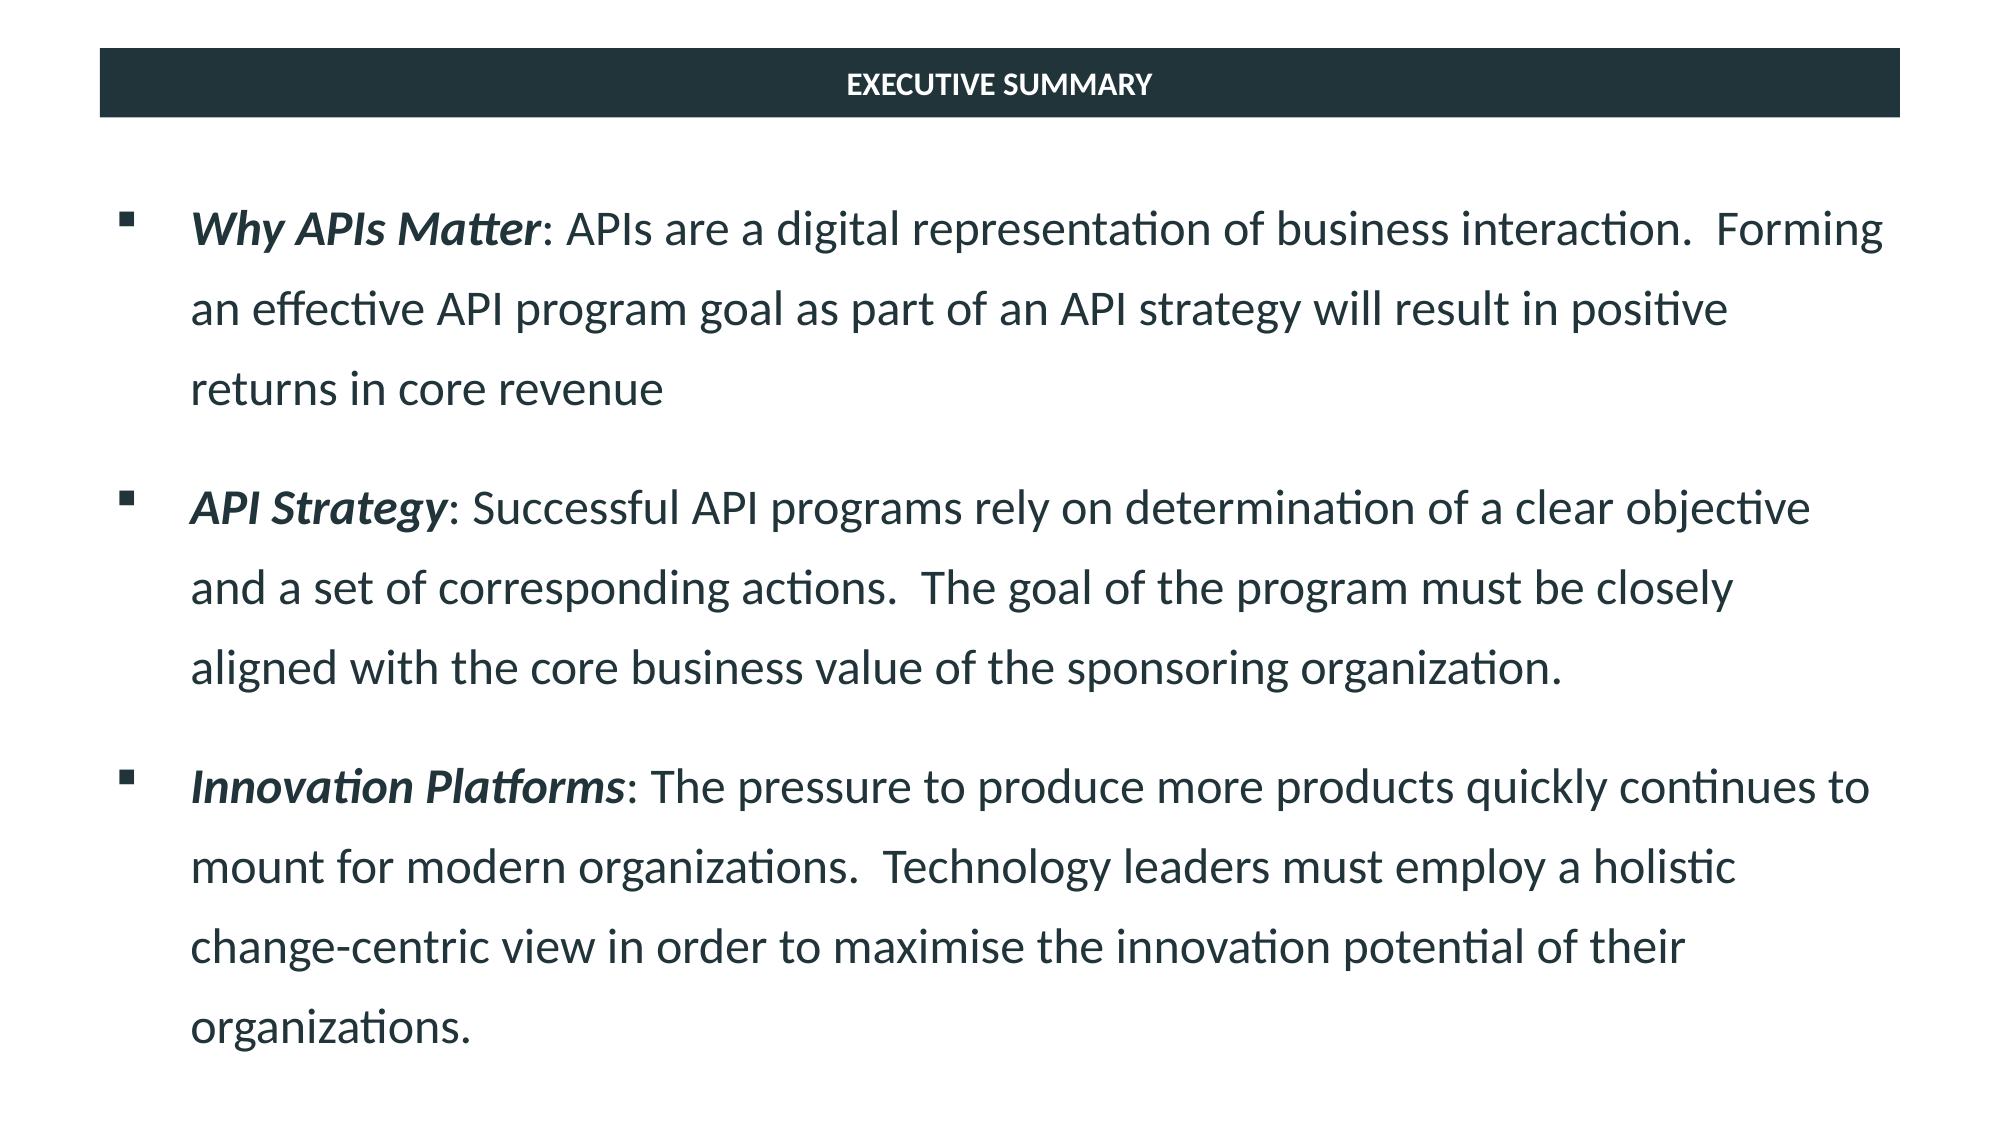

#
EXECUTIVE SUMMARY
Why APIs Matter: APIs are a digital representation of business interaction.  Forming an effective API program goal as part of an API strategy will result in positive returns in core revenue
API Strategy: Successful API programs rely on determination of a clear objective and a set of corresponding actions.  The goal of the program must be closely aligned with the core business value of the sponsoring organization.
Innovation Platforms: The pressure to produce more products quickly continues to mount for modern organizations.  Technology leaders must employ a holistic change-centric view in order to maximise the innovation potential of their organizations.